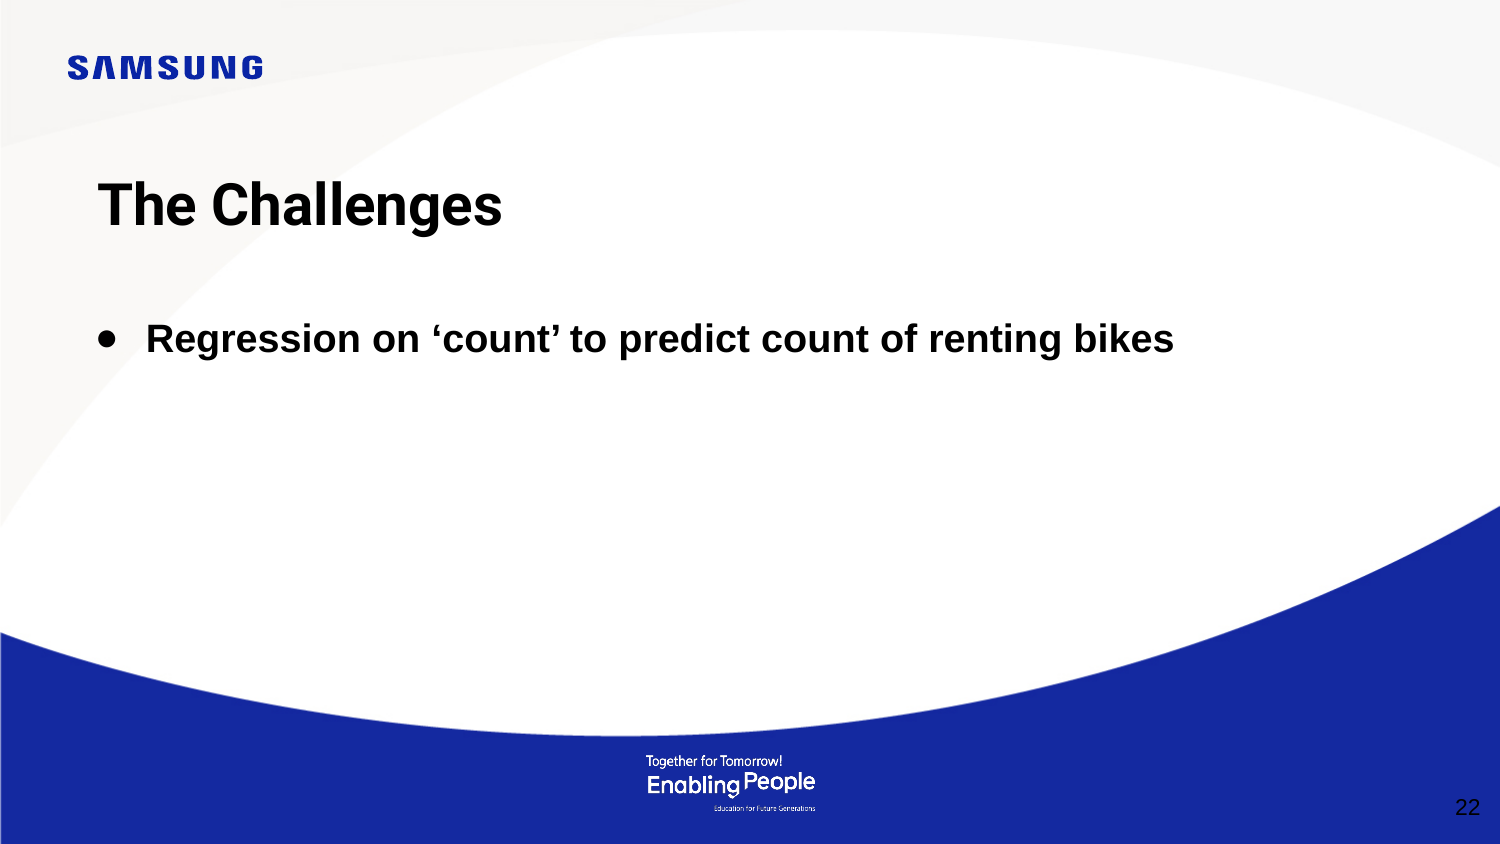

The Challenges
Regression on ‘count’ to predict count of renting bikes

22